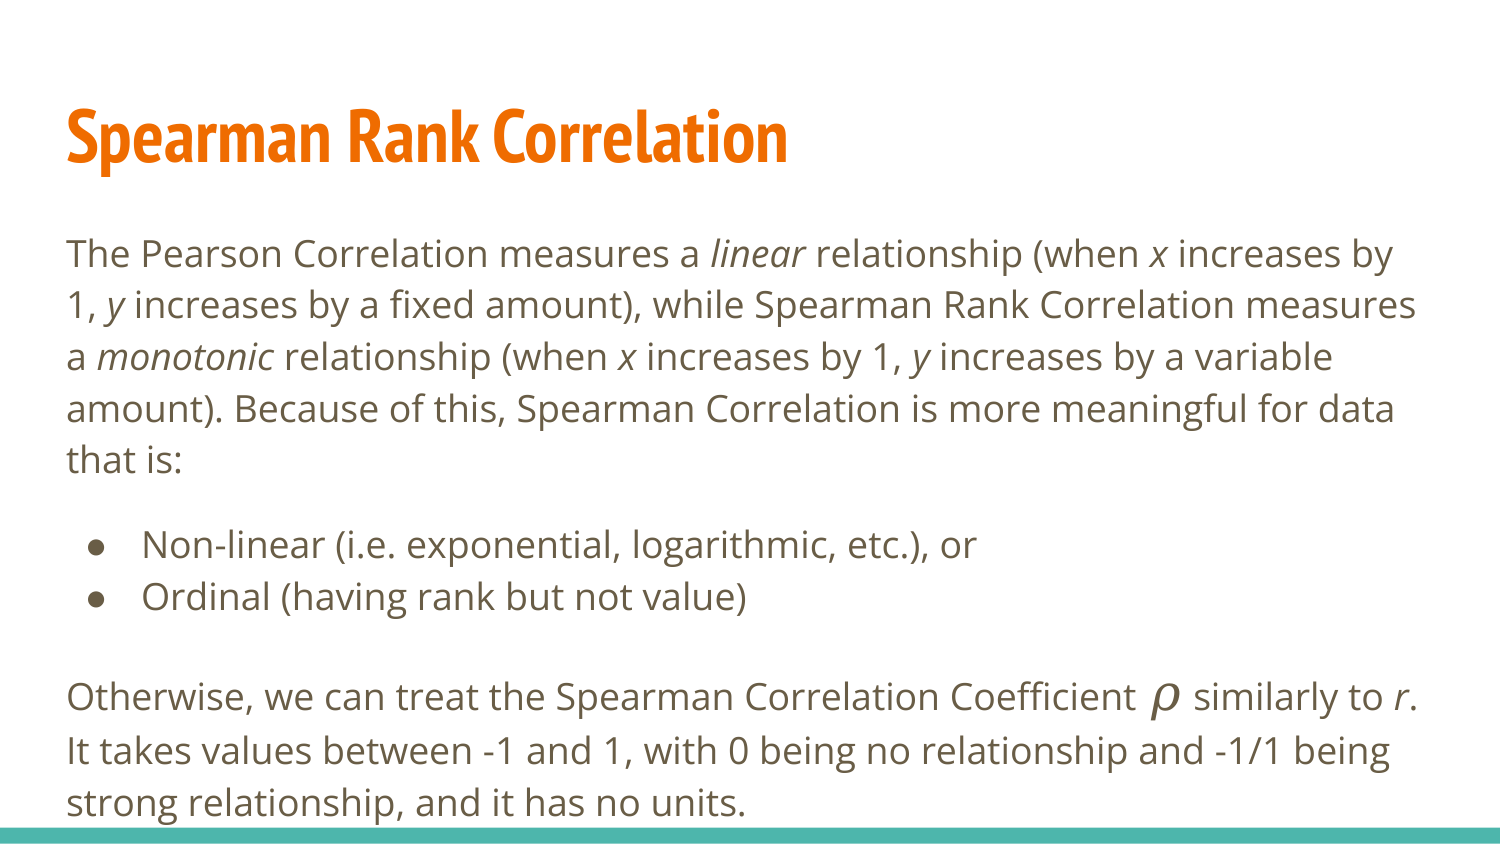

# Spearman Rank Correlation
The Pearson Correlation measures a linear relationship (when x increases by 1, y increases by a fixed amount), while Spearman Rank Correlation measures a monotonic relationship (when x increases by 1, y increases by a variable amount). Because of this, Spearman Correlation is more meaningful for data that is:
Non-linear (i.e. exponential, logarithmic, etc.), or
Ordinal (having rank but not value)
Otherwise, we can treat the Spearman Correlation Coefficient 𝜌 similarly to r. It takes values between -1 and 1, with 0 being no relationship and -1/1 being strong relationship, and it has no units.